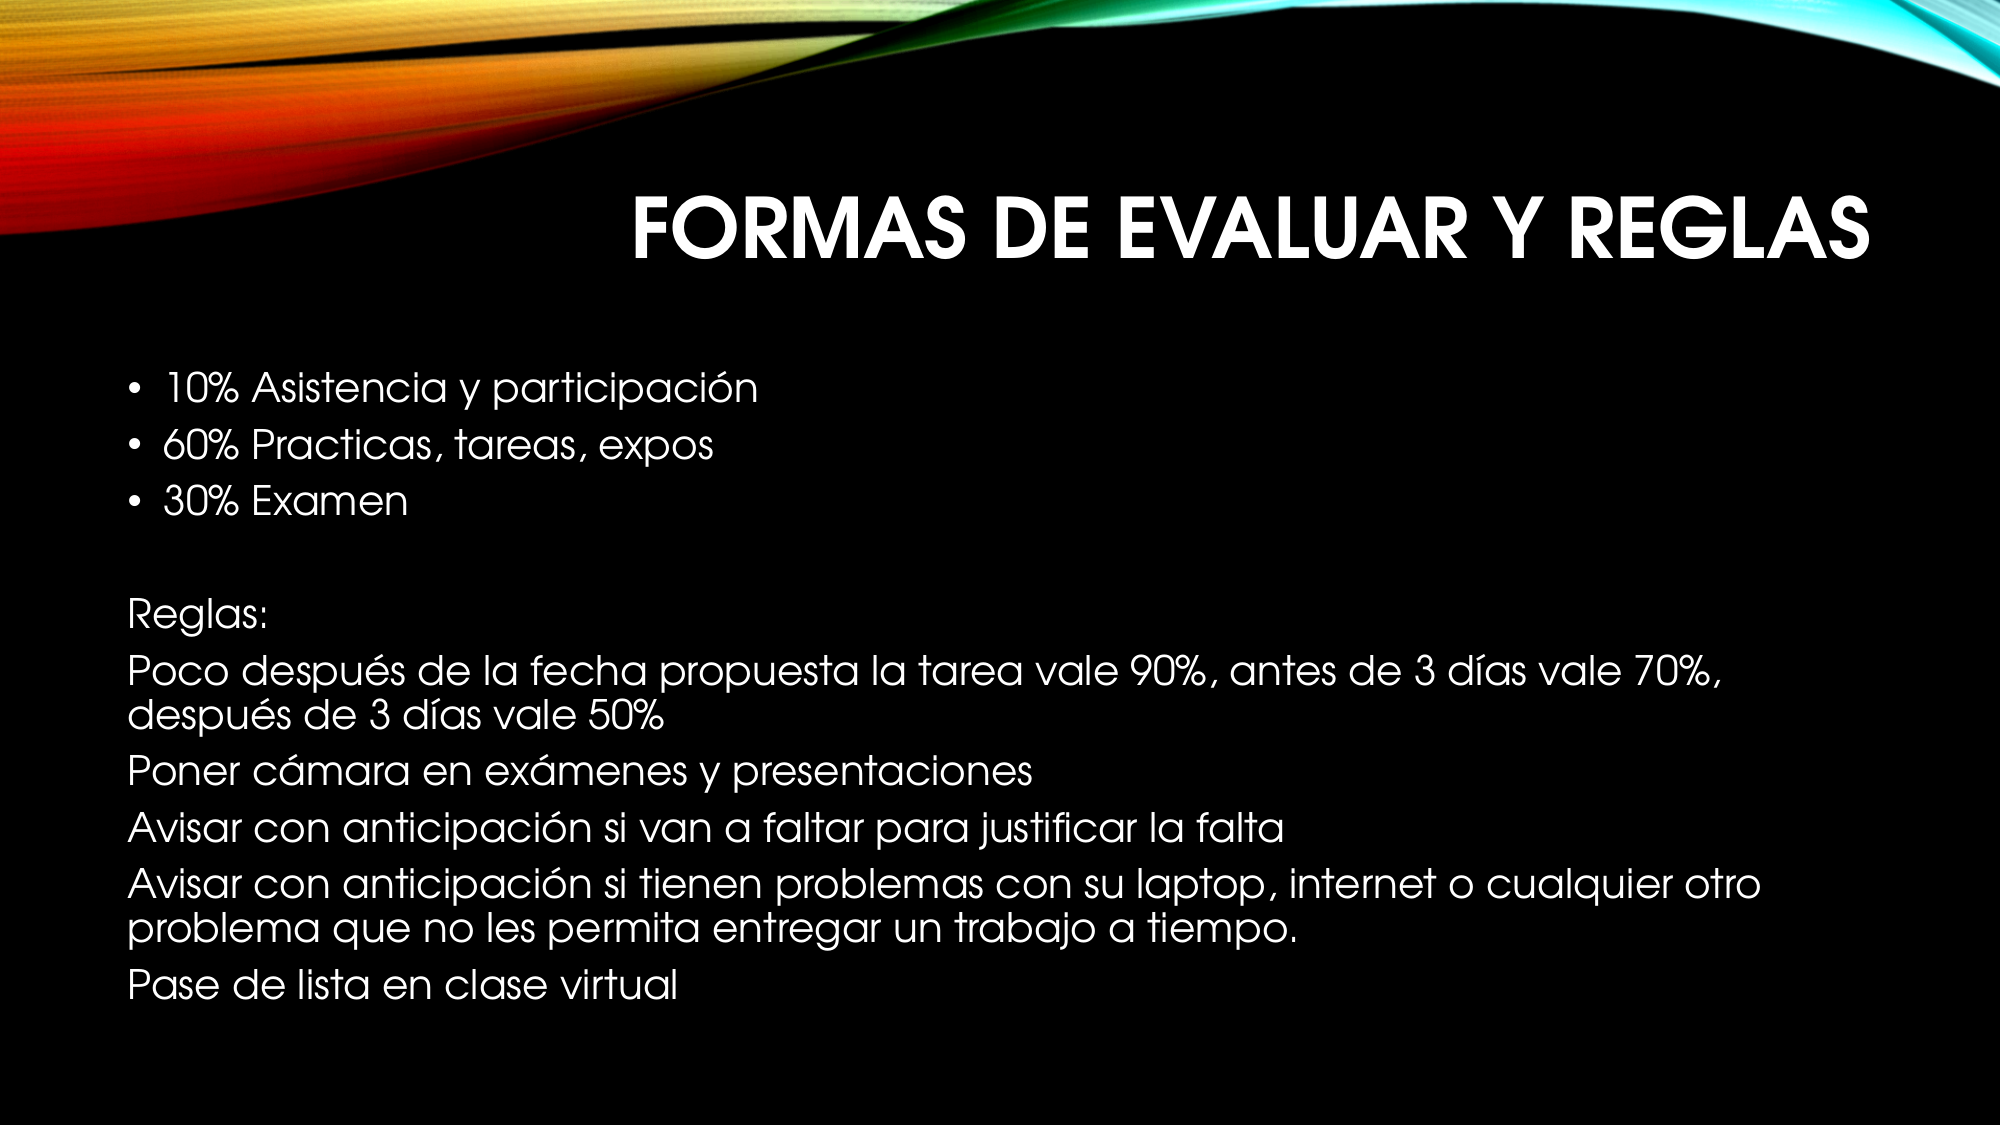

# Formas de evaluar y Reglas
10% Asistencia y participación
60% Practicas, tareas, expos
30% Examen

Reglas:
Poco después de la fecha propuesta la tarea vale 90%, antes de 3 días vale 70%, después de 3 días vale 50%
Poner cámara en exámenes y presentaciones
Avisar con anticipación si van a faltar para justificar la falta
Avisar con anticipación si tienen problemas con su laptop, internet o cualquier otro problema que no les permita entregar un trabajo a tiempo.
Pase de lista en clase virtual